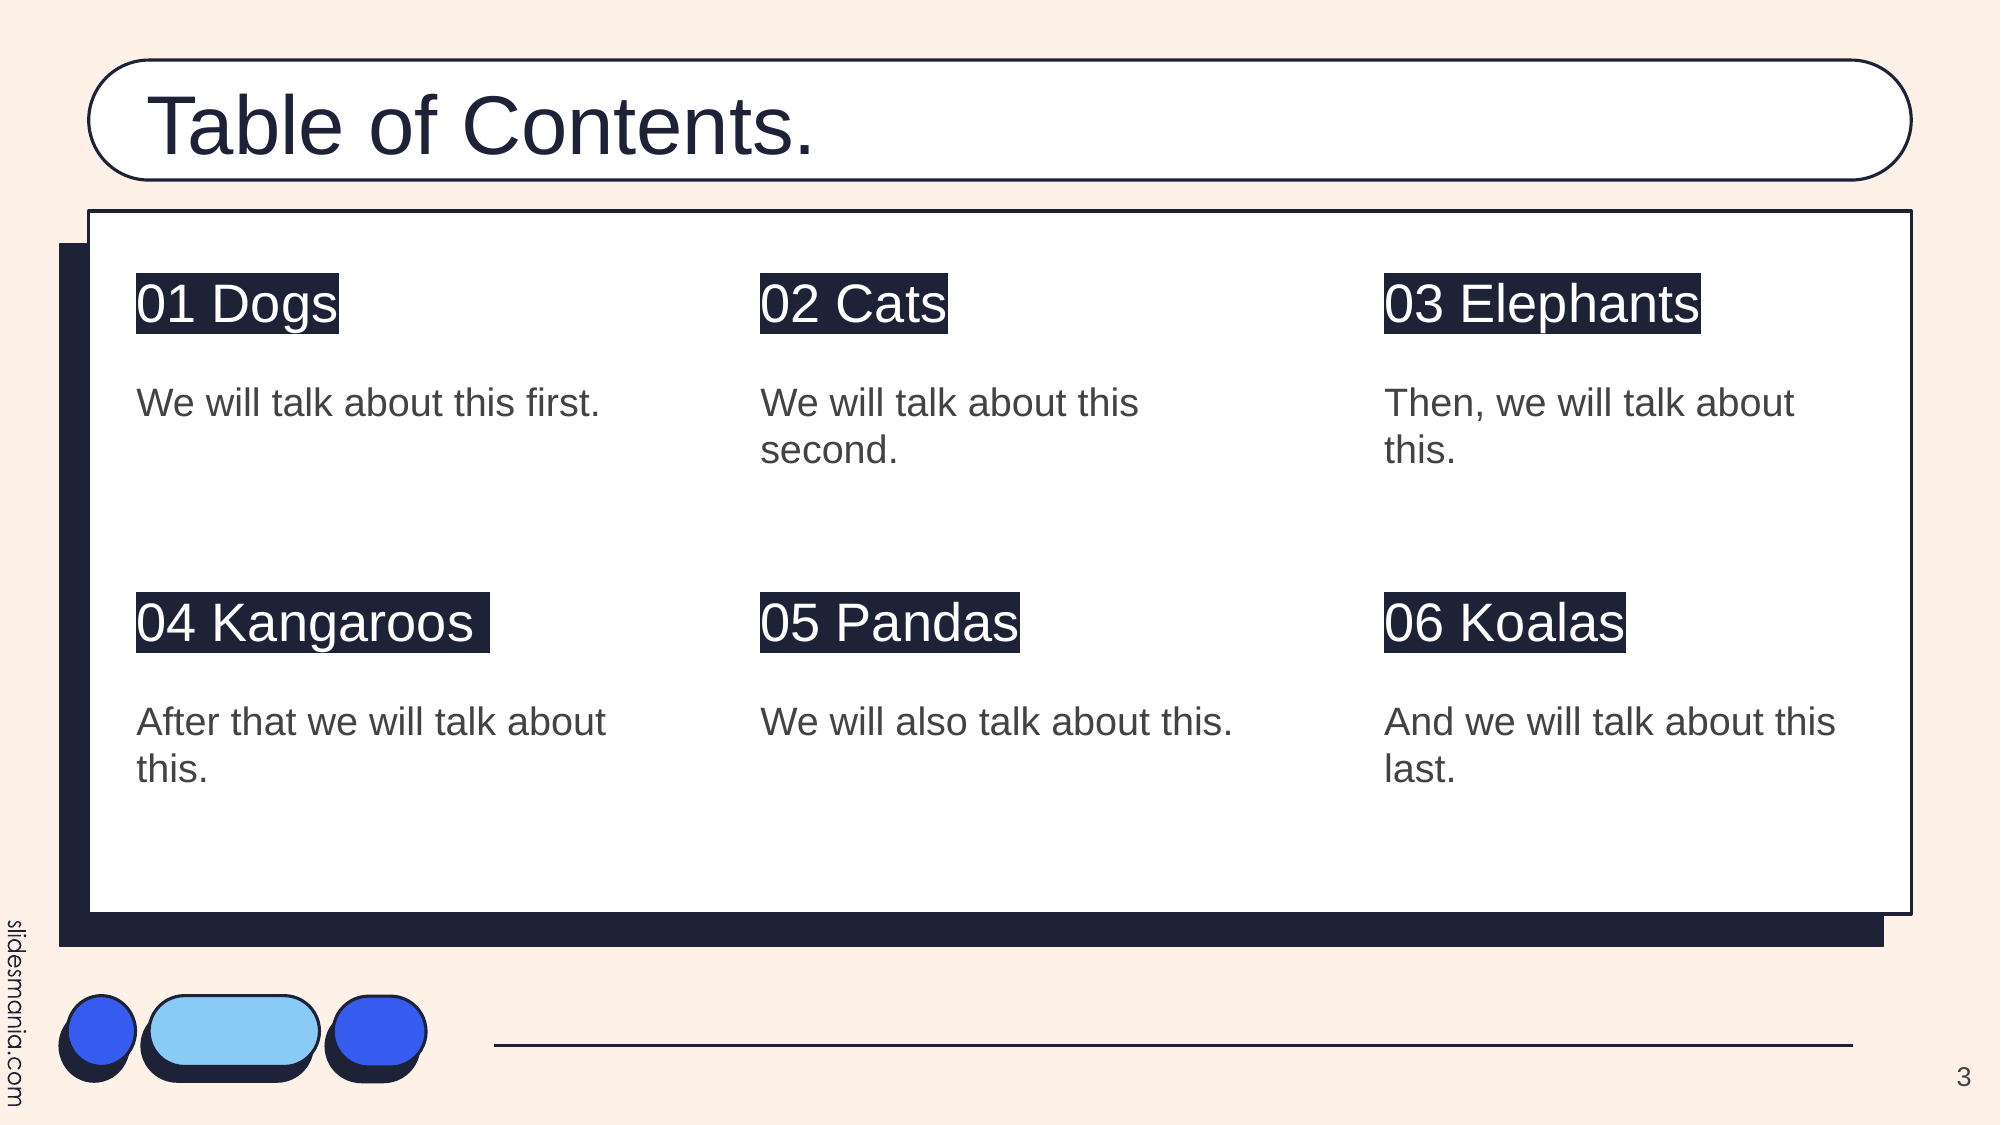

# Table of Contents.
01 Dogs
02 Cats
03 Elephants
We will talk about this first.
We will talk about this second.
Then, we will talk about this.
04 Kangaroos
05 Pandas
06 Koalas
After that we will talk about this.
We will also talk about this.
And we will talk about this last.
3